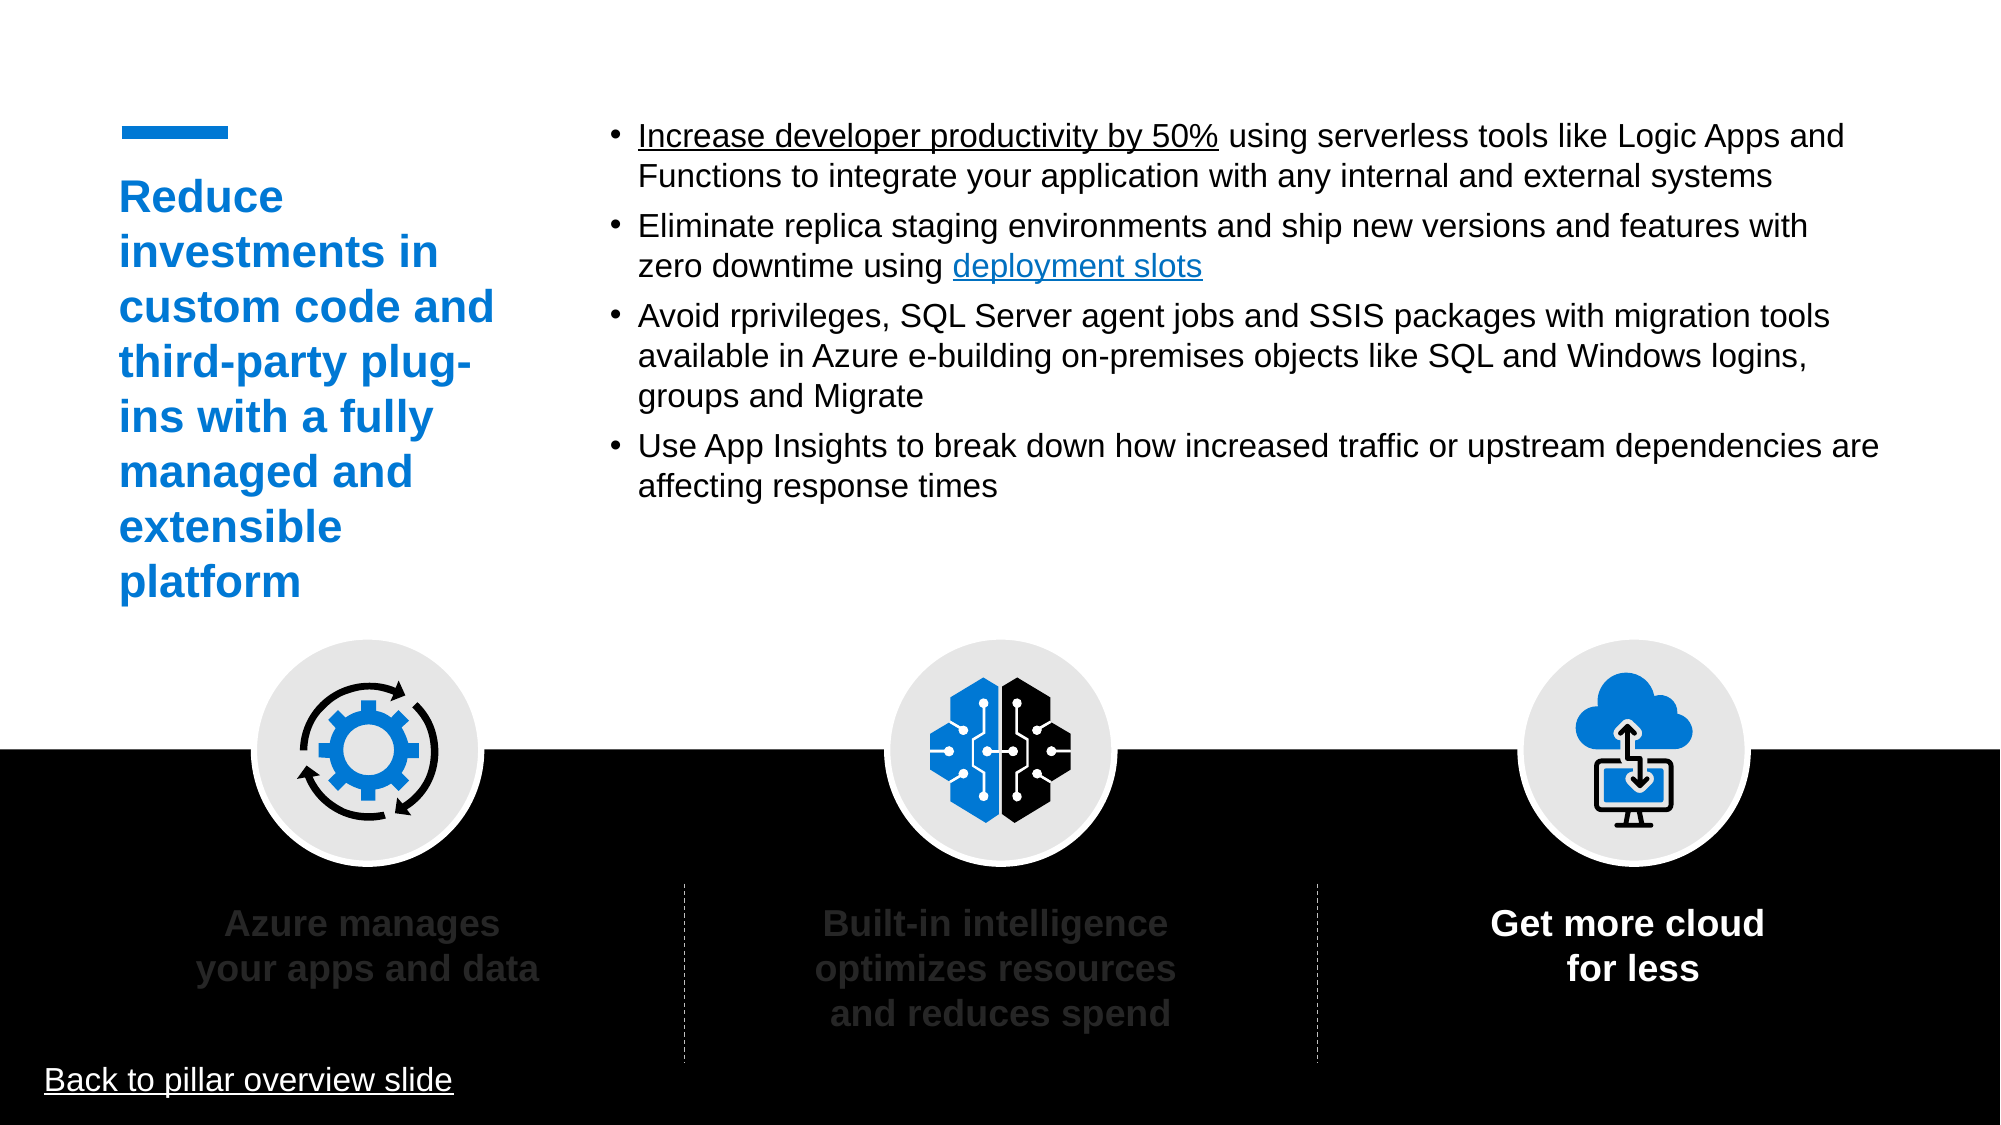

Increase developer productivity by 50% using serverless tools like Logic Apps and Functions to integrate your application with any internal and external systems
Eliminate replica staging environments and ship new versions and features with zero downtime using deployment slots
Avoid rprivileges, SQL Server agent jobs and SSIS packages with migration tools available in Azure e-building on-premises objects like SQL and Windows logins, groups and Migrate
Use App Insights to break down how increased traffic or upstream dependencies are affecting response times
# Reduce investments in custom code and third-party plug-ins with a fully managed and extensible platform

Azure manages
your apps and data
Built-in intelligence
optimizes resources
and reduces spend
Get more cloud
for less
Back to pillar overview slide